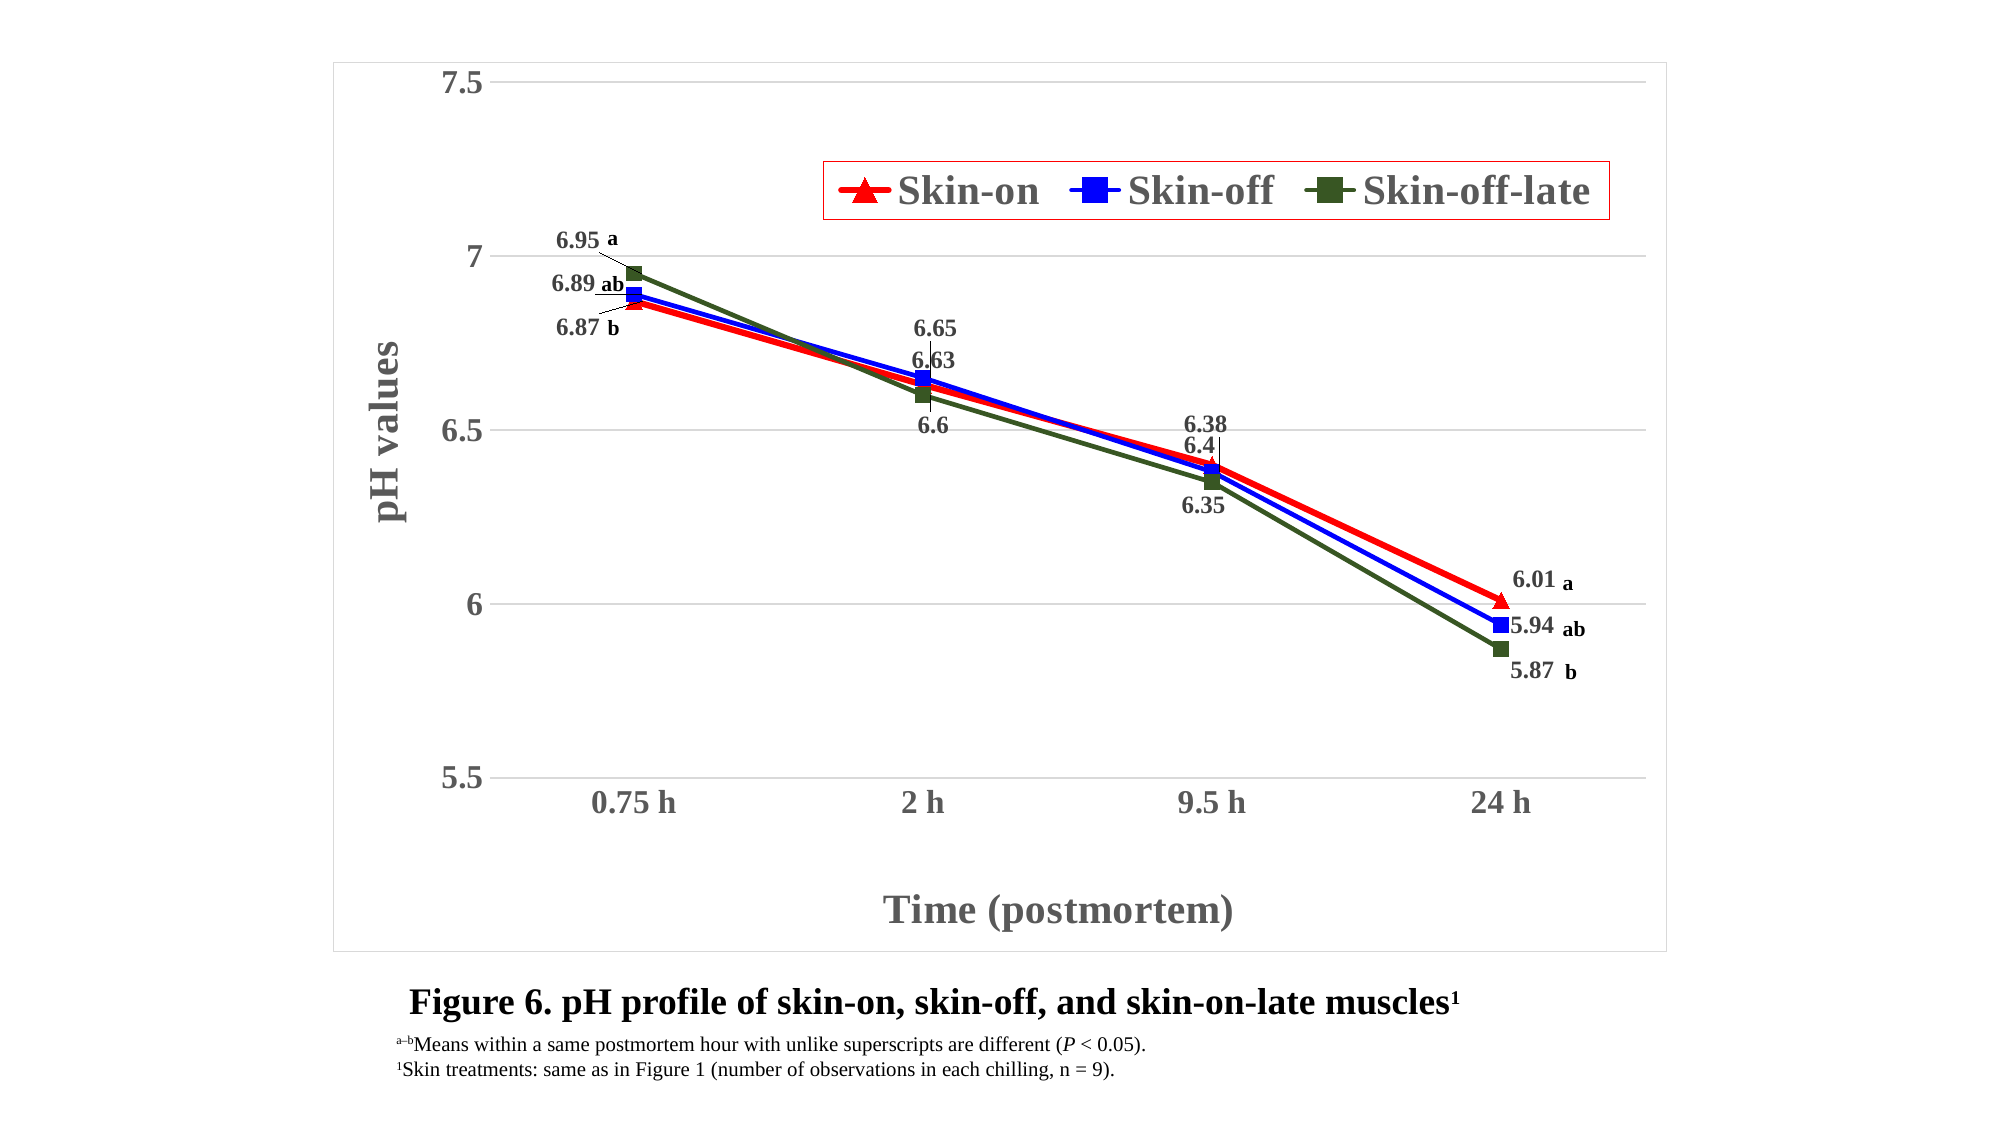

### Chart

| Category | Skin-on | Skin-off | Skin-off-late |
|---|---|---|---|
| 0.75 h | 6.87 | 6.89 | 6.95 |
| 2 h | 6.63 | 6.65 | 6.6 |
| 9.5 h | 6.4 | 6.38 | 6.35 |
| 24 h | 6.01 | 5.94 | 5.87 |
a
ab
b
a
ab
b
Figure 6. pH profile of skin-on, skin-off, and skin-on-late muscles1
a–bMeans within a same postmortem hour with unlike superscripts are different (P < 0.05).
1Skin treatments: same as in Figure 1 (number of observations in each chilling, n = 9).